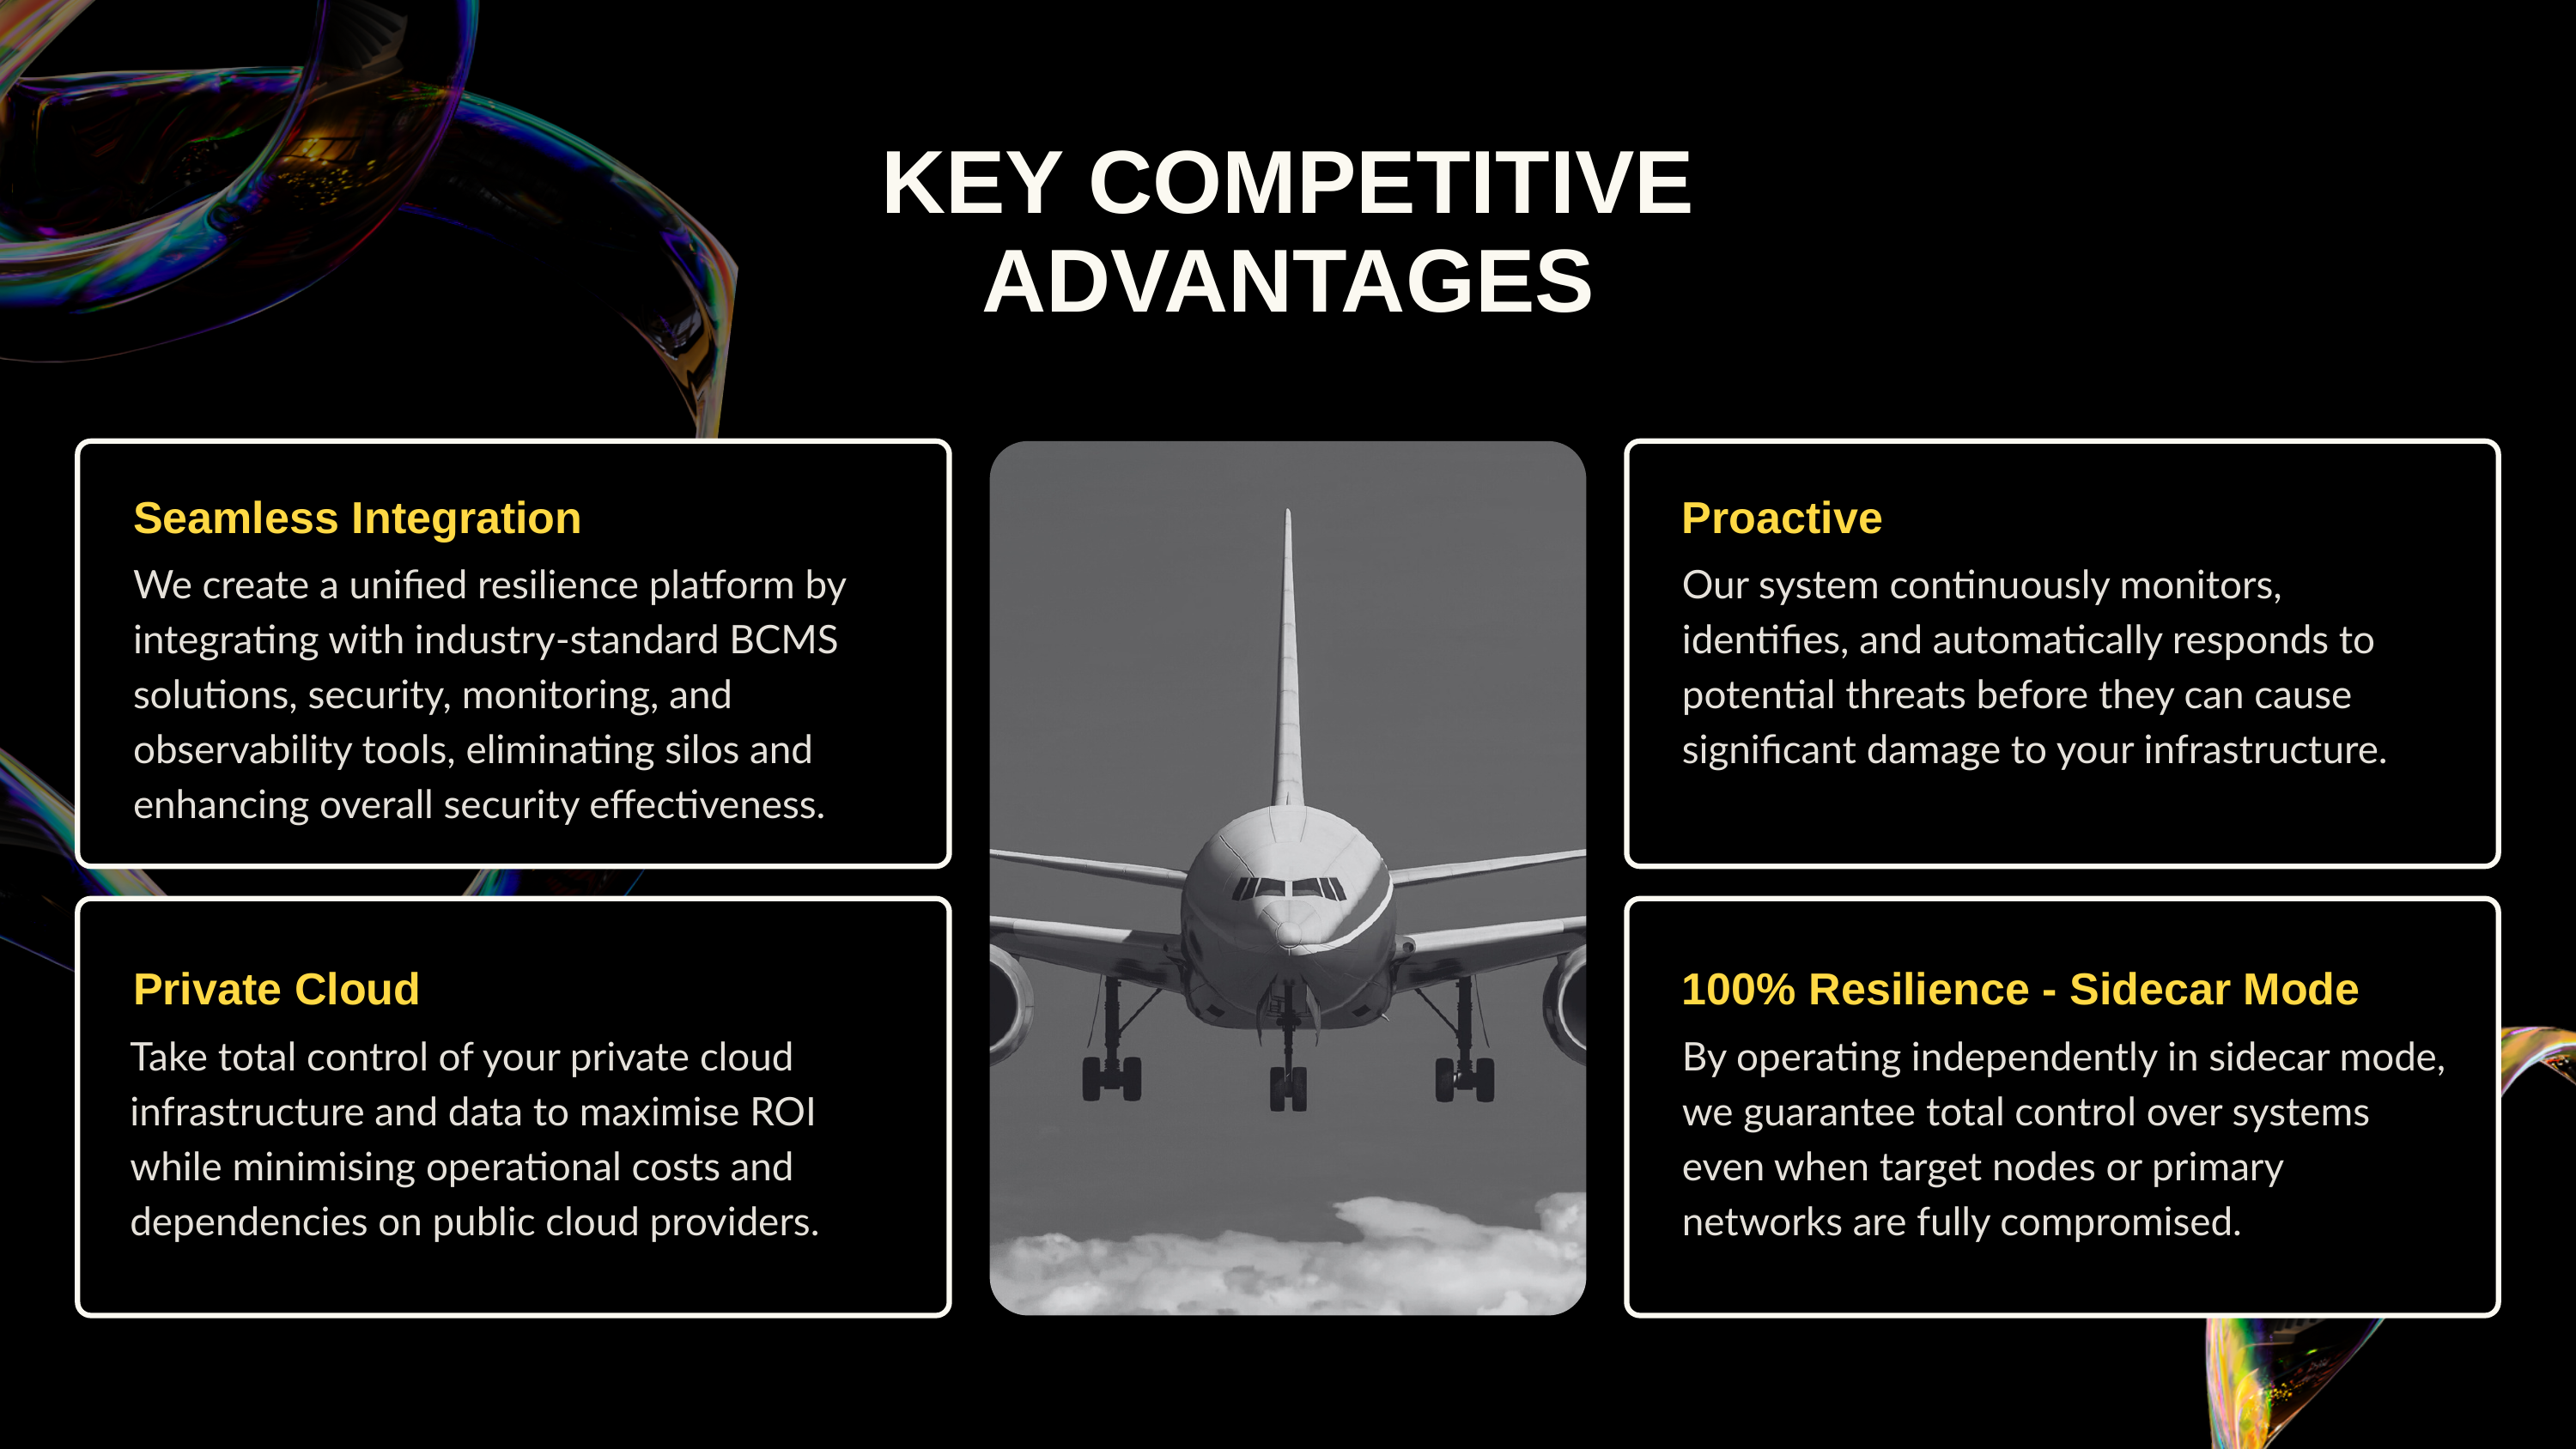

KEY COMPETITIVE ADVANTAGES

Seamless Integration
Proactive
We create a unified resilience platform by integrating with industry-standard BCMS solutions, security, monitoring, and observability tools, eliminating silos and enhancing overall security effectiveness.
Our system continuously monitors, identifies, and automatically responds to potential threats before they can cause significant damage to your infrastructure.

Private Cloud
100% Resilience - Sidecar Mode

Take total control of your private cloud infrastructure and data to maximise ROI while minimising operational costs and dependencies on public cloud providers.
By operating independently in sidecar mode, we guarantee total control over systems even when target nodes or primary networks are fully compromised.